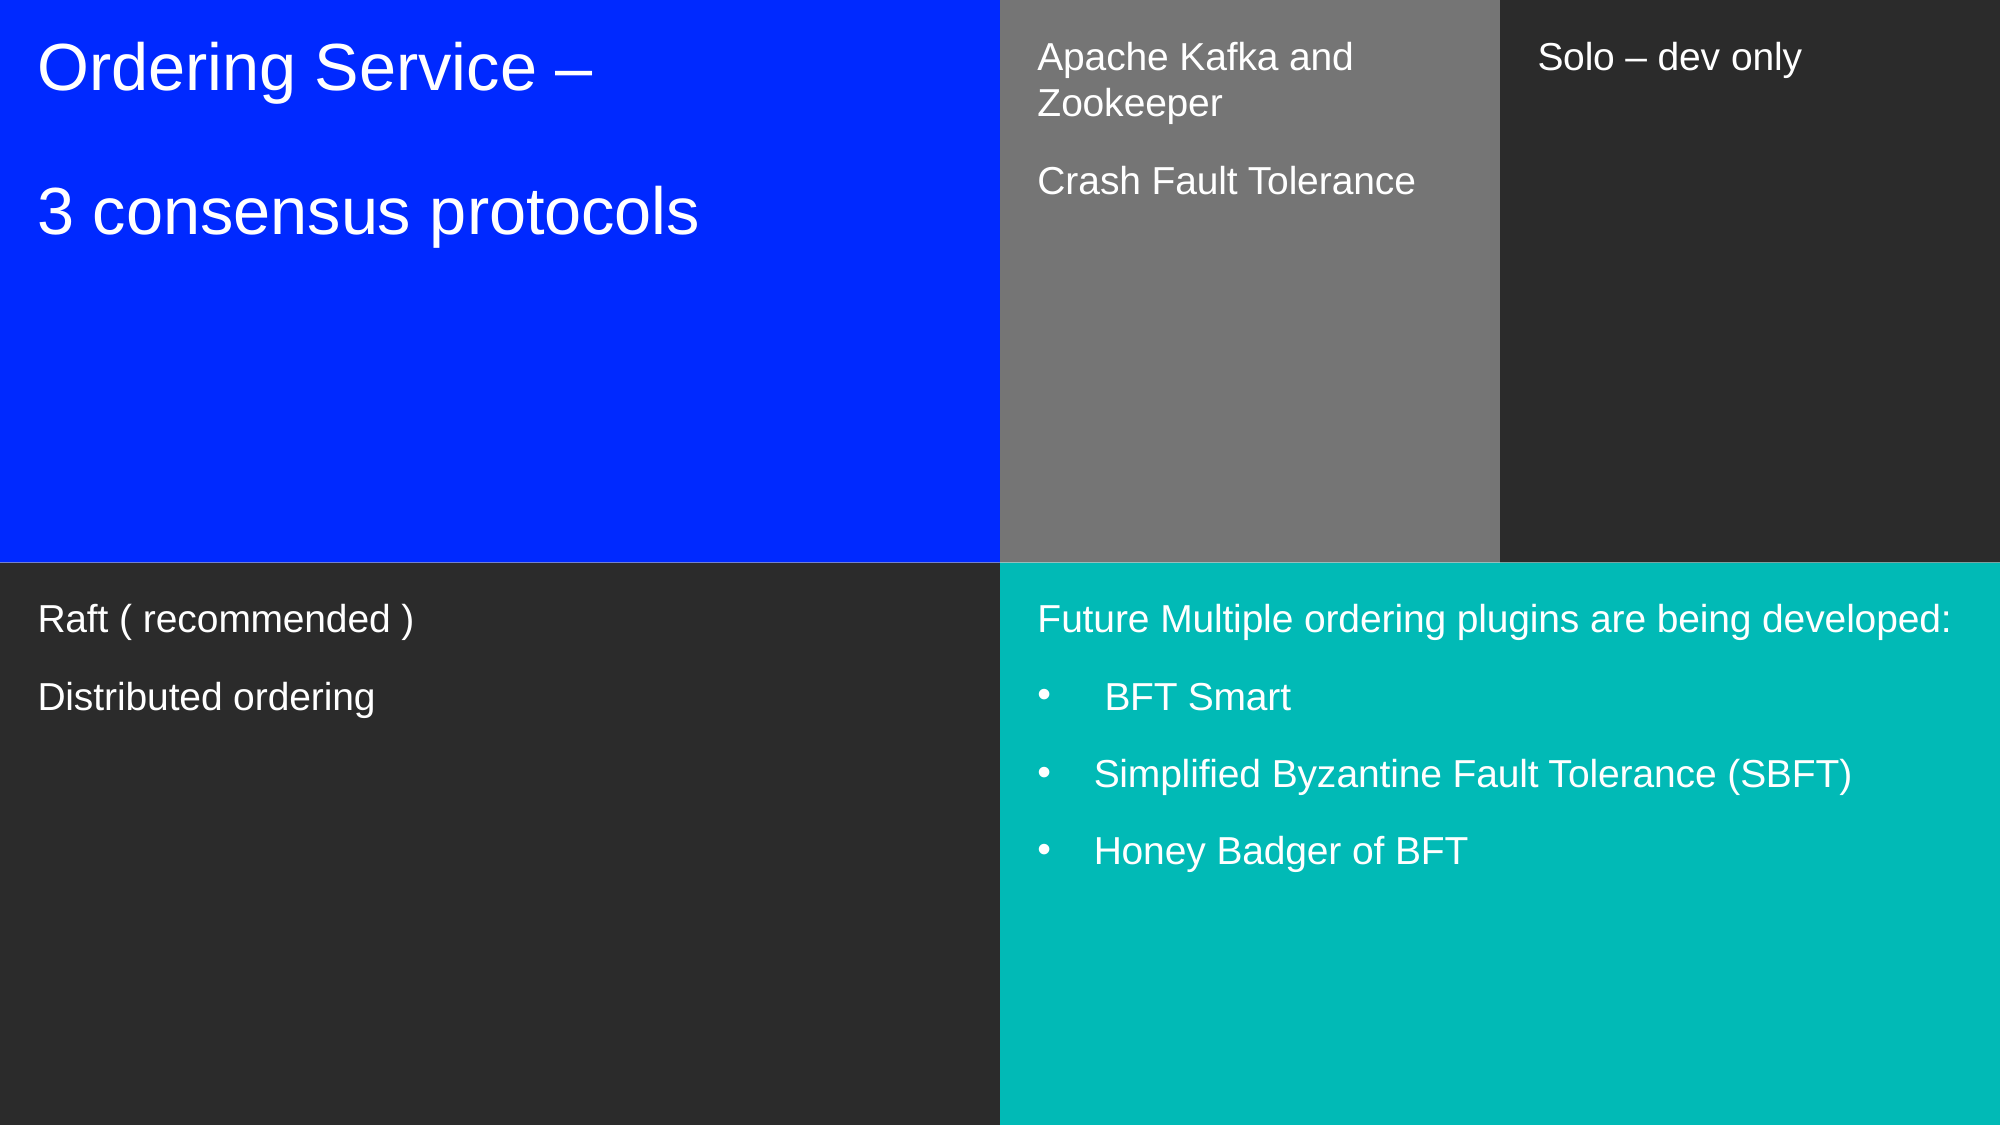

GTM Partnership, DBG Developer Engagement / © 2018 IBM Corporation
Apache Kafka and Zookeeper
Crash Fault Tolerance
Solo – dev only
# Ordering Service – 3 consensus protocols
Raft ( recommended )
Distributed ordering

Future Multiple ordering plugins are being developed:
 BFT Smart
Simplified Byzantine Fault Tolerance (SBFT)
Honey Badger of BFT
16